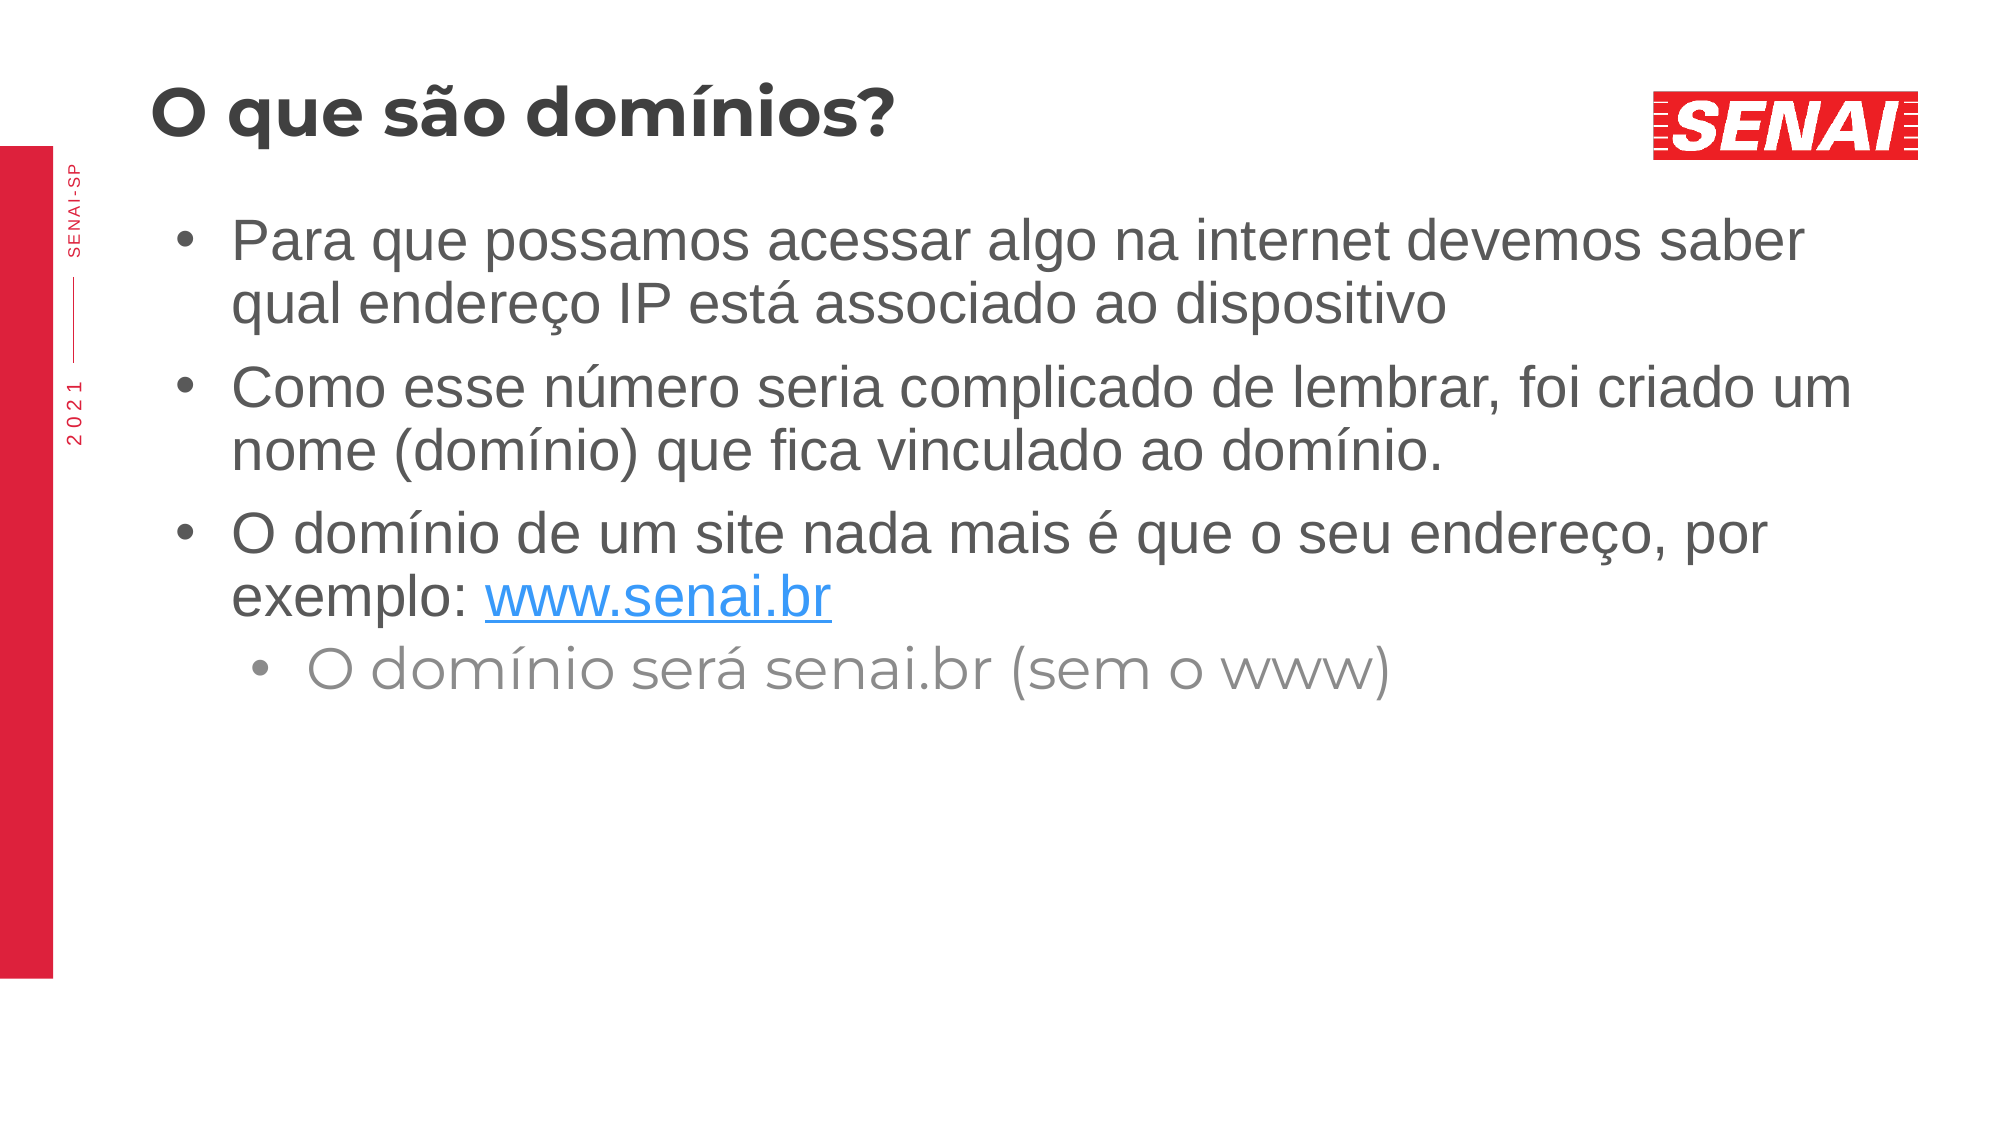

# O que são domínios?

Para que possamos acessar algo na internet devemos saber qual endereço IP está associado ao dispositivo
Como esse número seria complicado de lembrar, foi criado um nome (domínio) que fica vinculado ao domínio.
O domínio de um site nada mais é que o seu endereço, por exemplo: www.senai.br
O domínio será senai.br (sem o www)